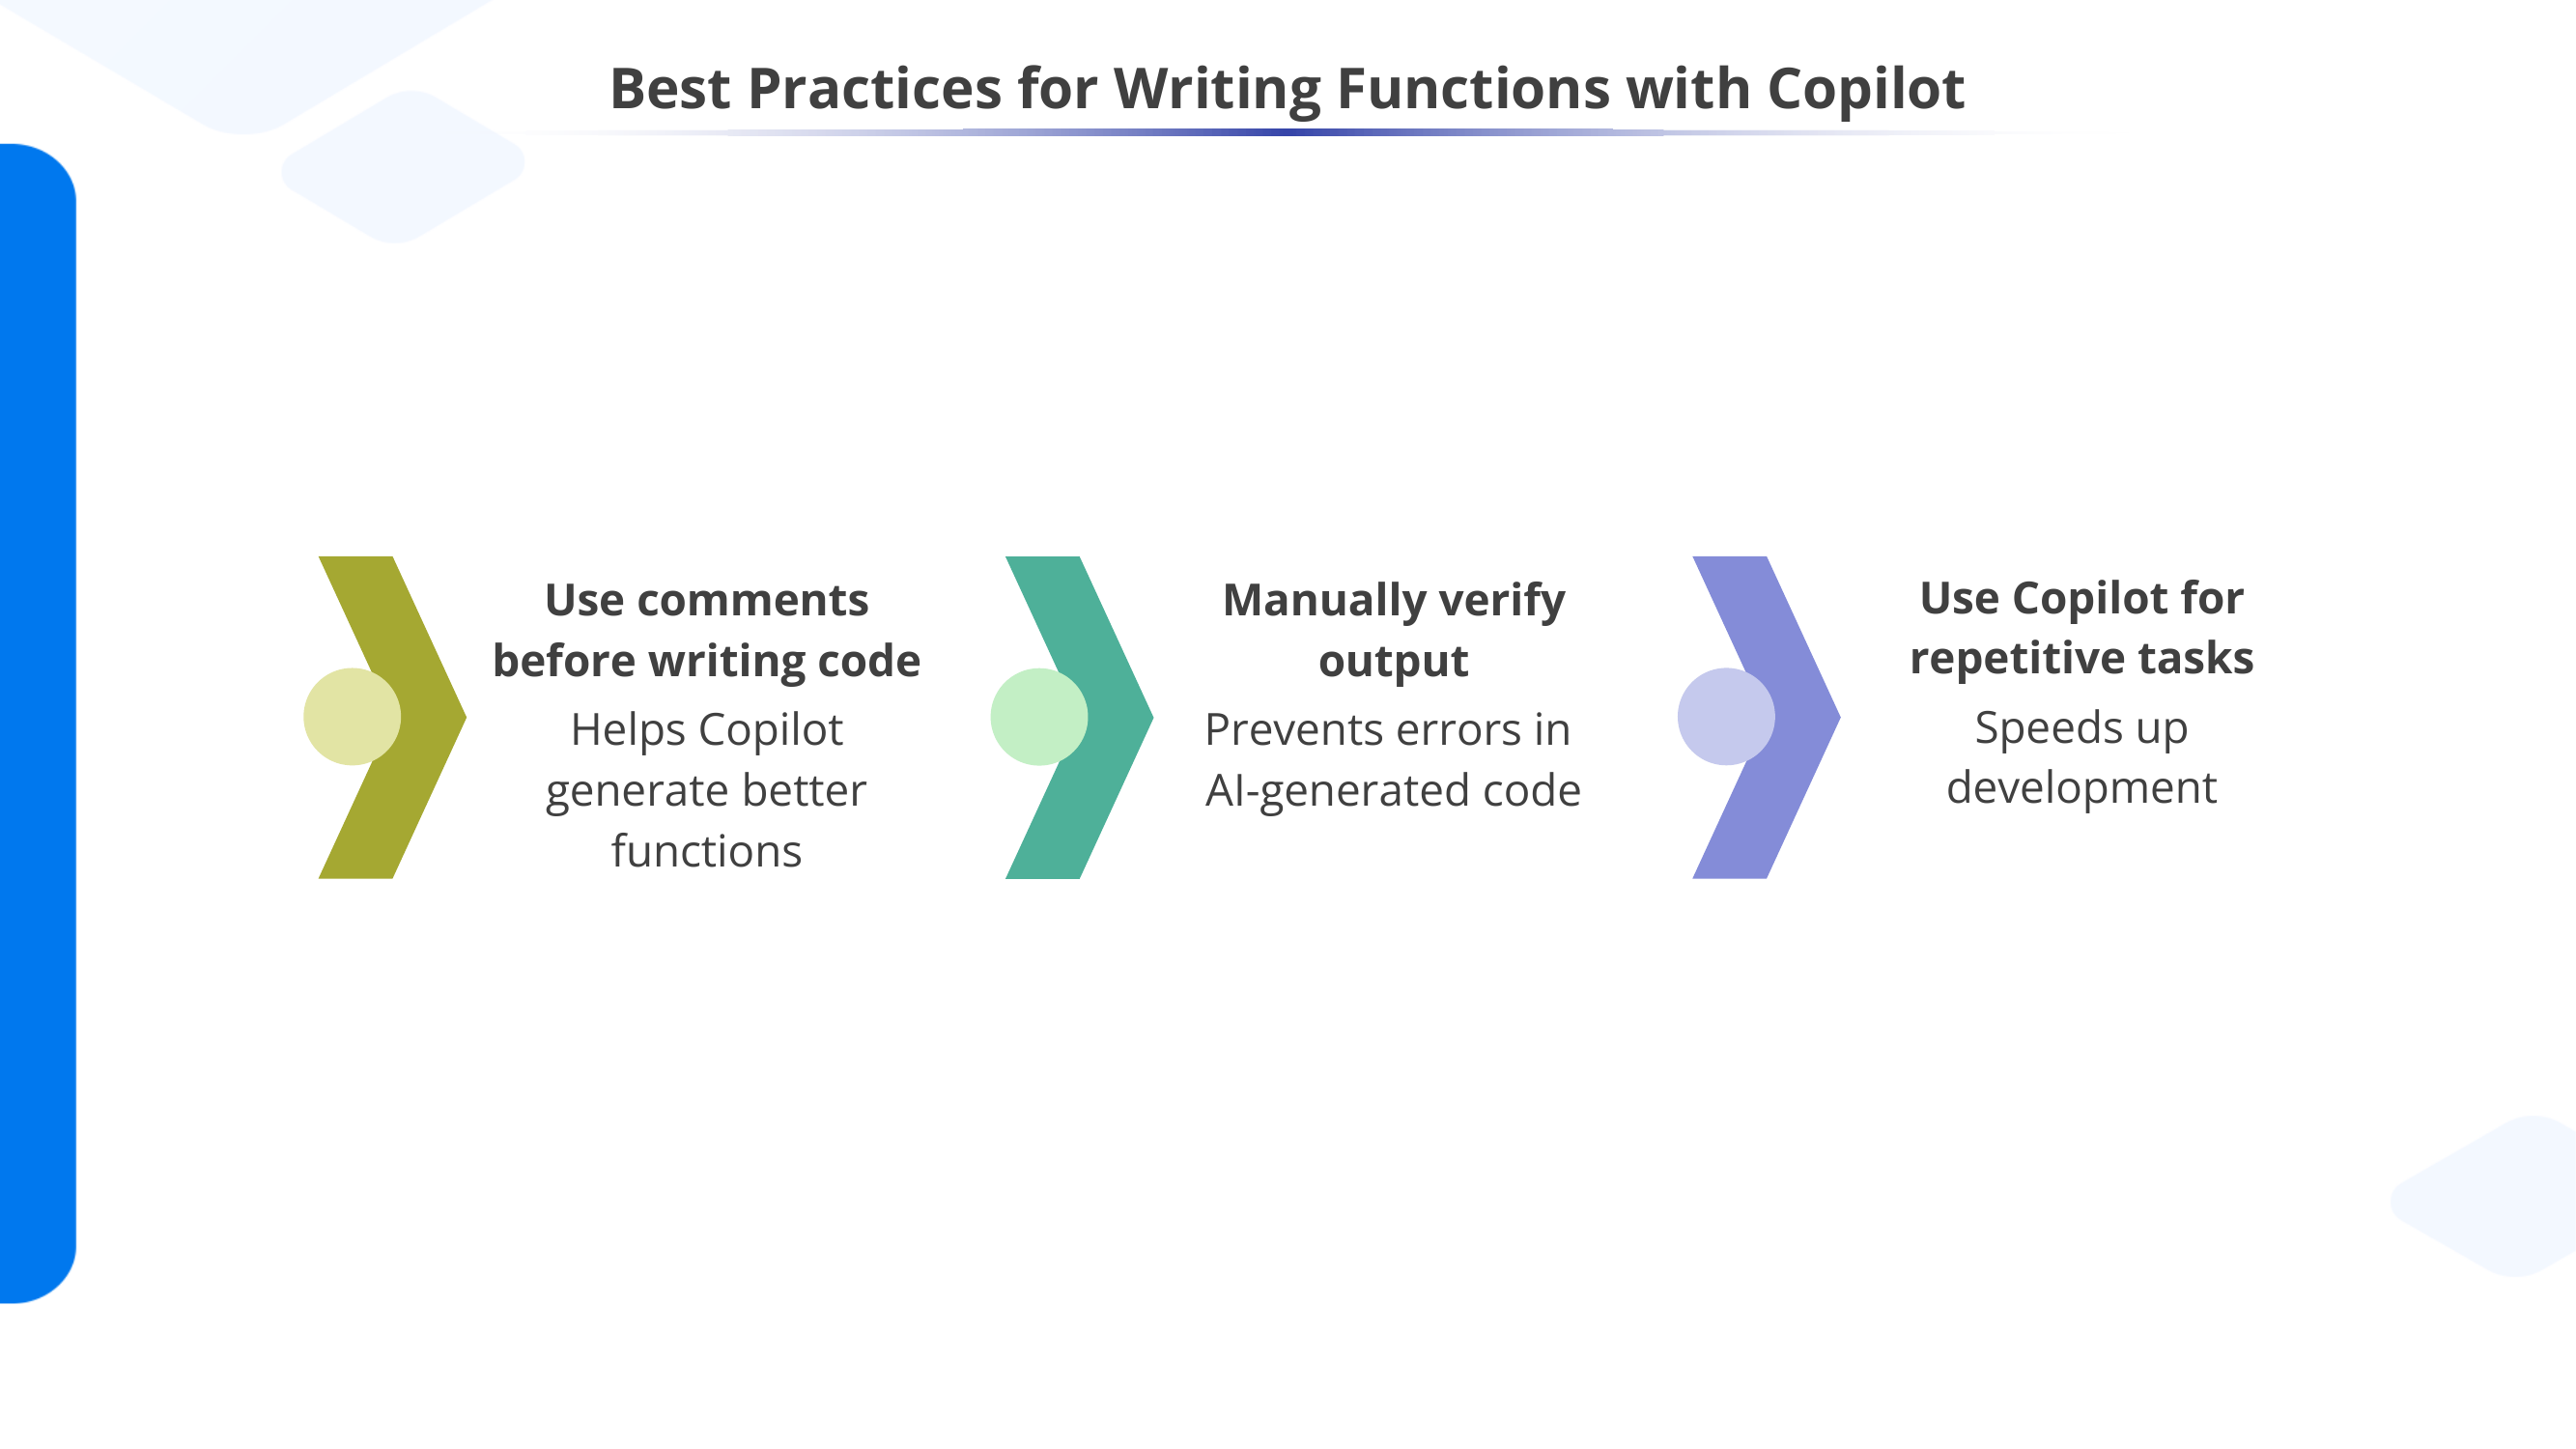

# Best Practices for Writing Functions with Copilot

Use Copilot for repetitive tasks
Use comments before writing code
Manually verify output

Speeds up development
Helps Copilot generate better functions
Prevents errors in
AI-generated code